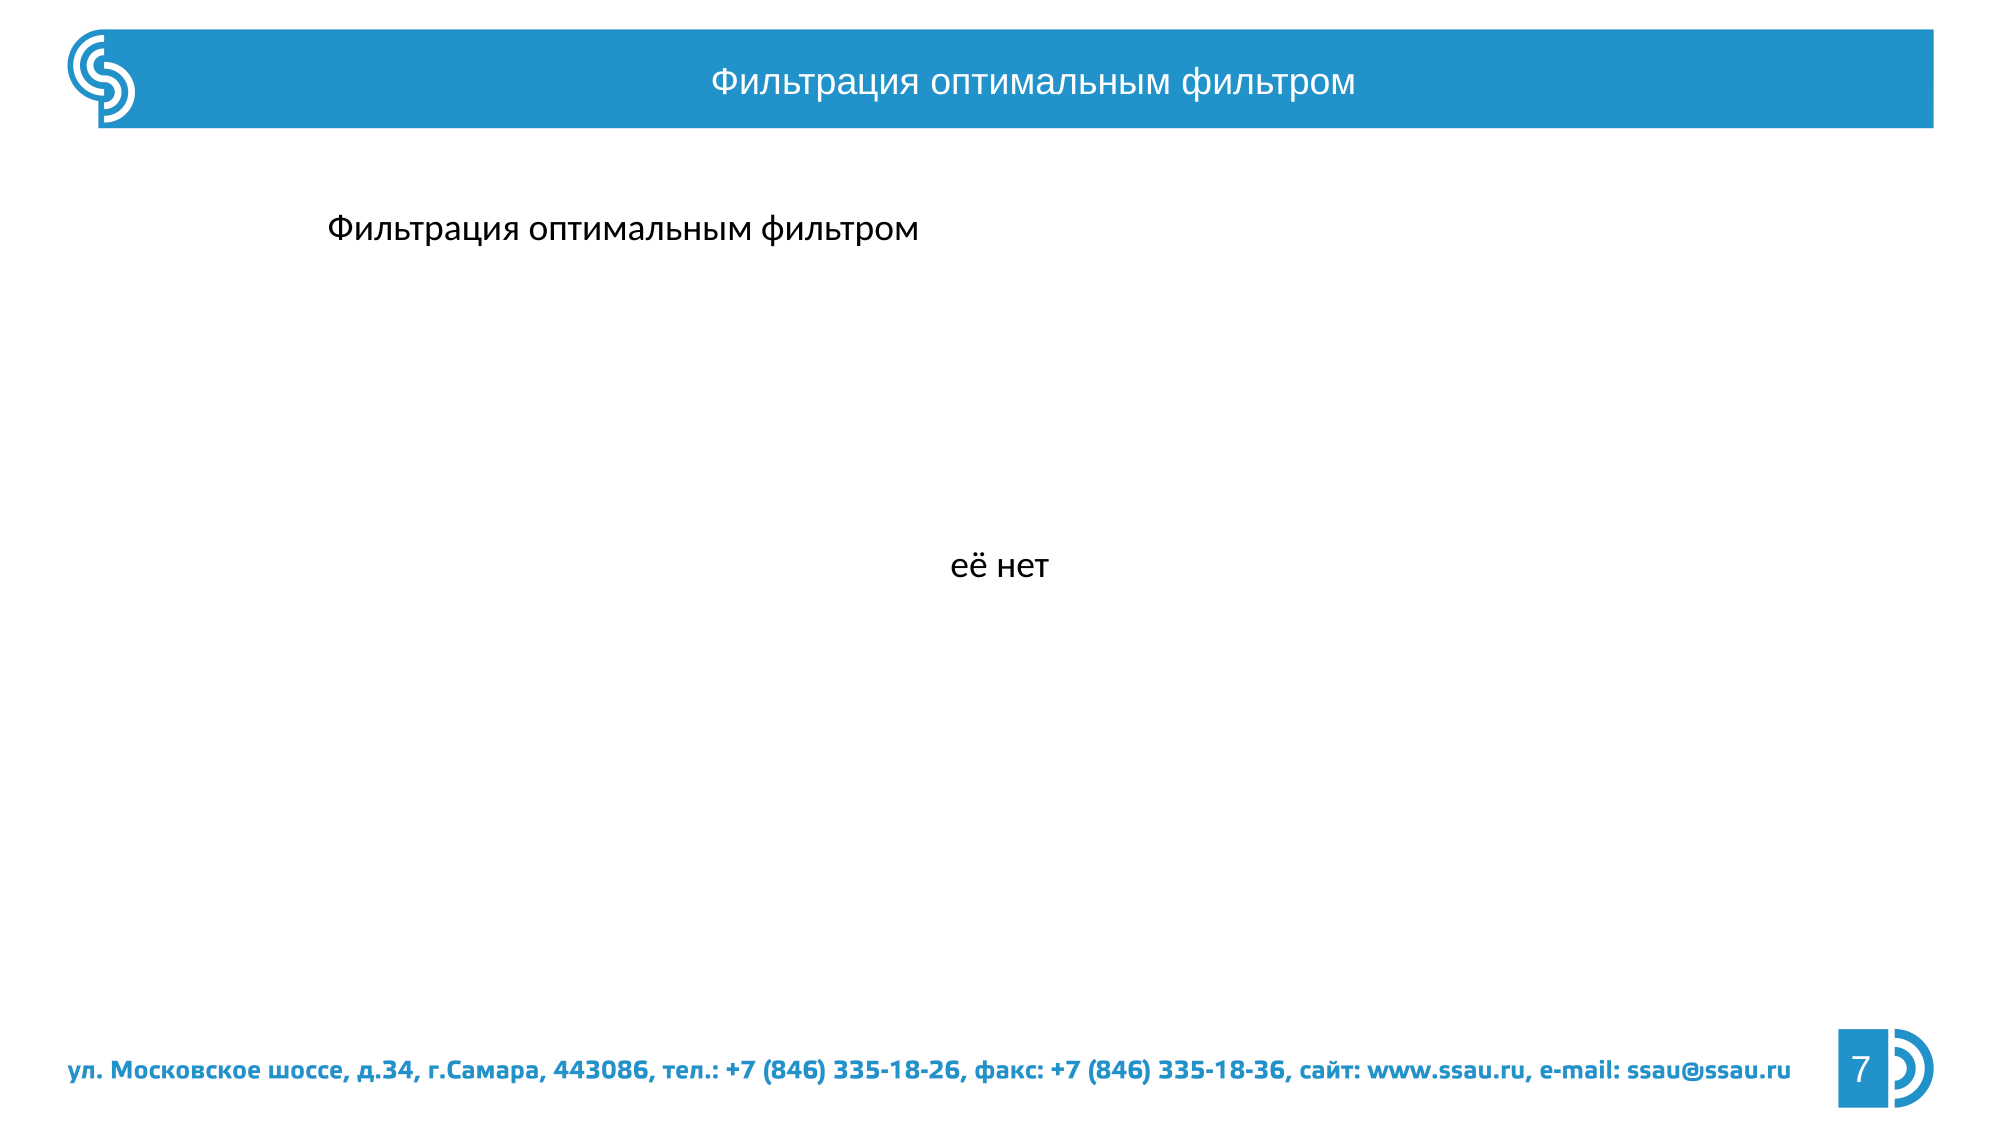

Фильтрация оптимальным фильтром
Фильтрация оптимальным фильтром
её нет
7